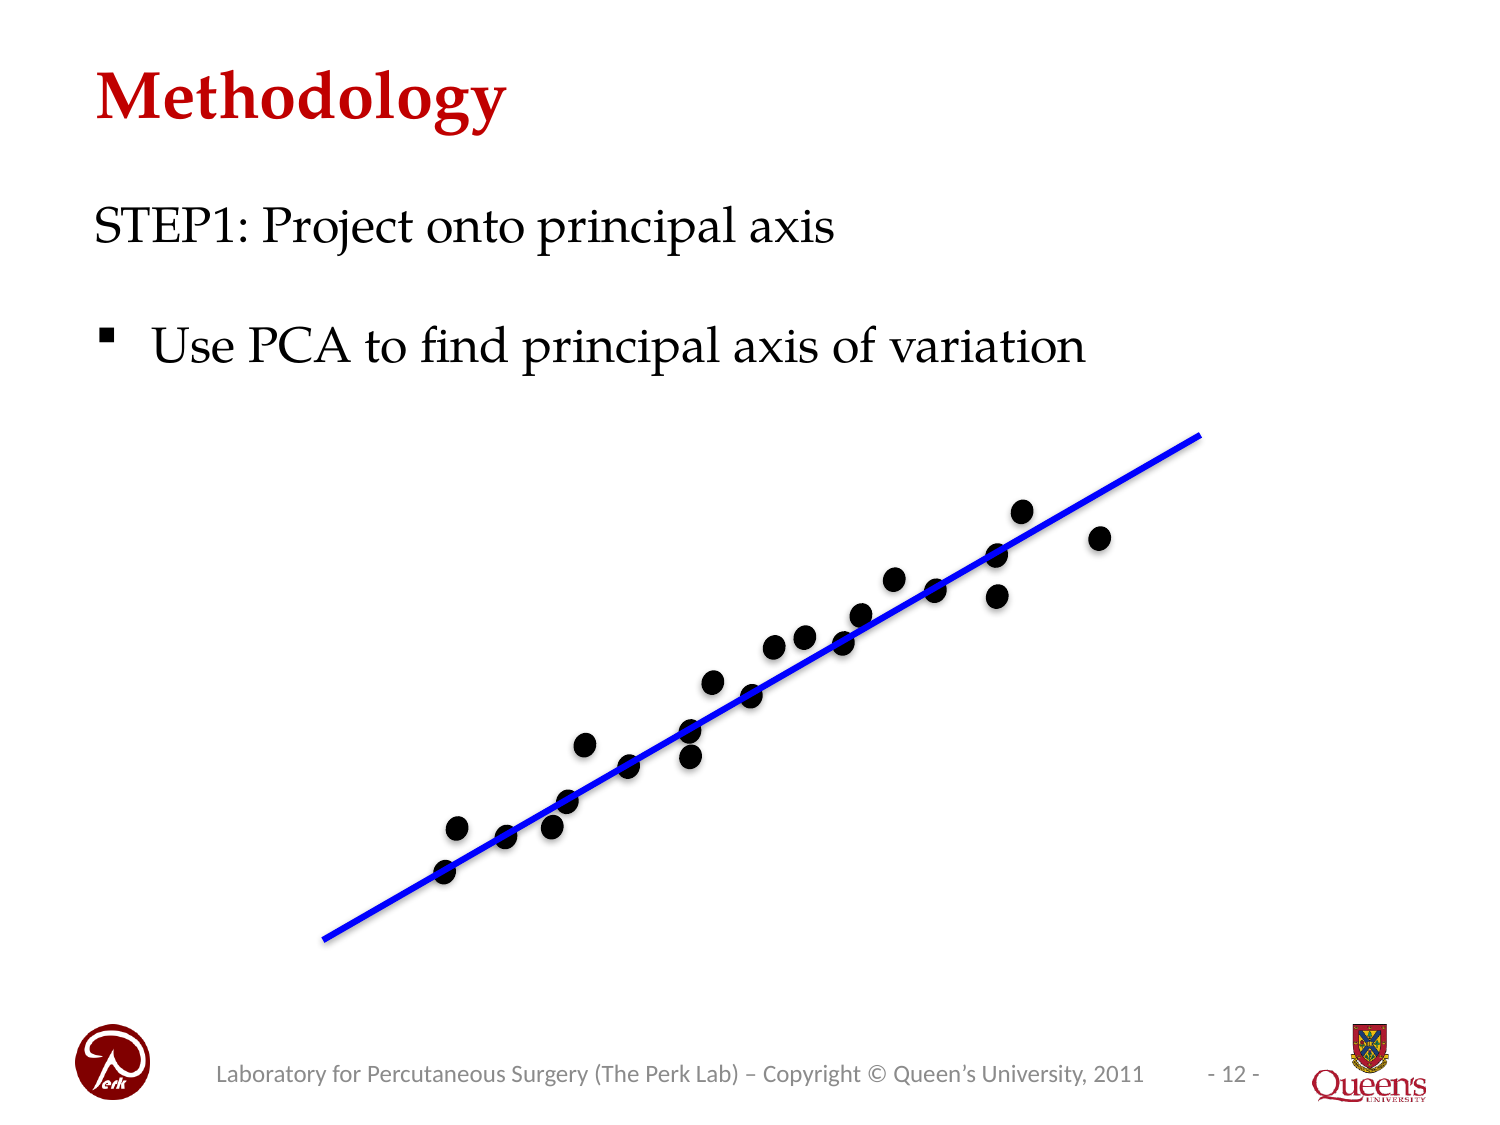

Methodology

STEP1: Project onto principal axis

Use PCA to find principal axis of variation

Laboratory for Percutaneous Surgery (The Perk Lab) – Copyright © Queen’s University, 2011
- 12 -